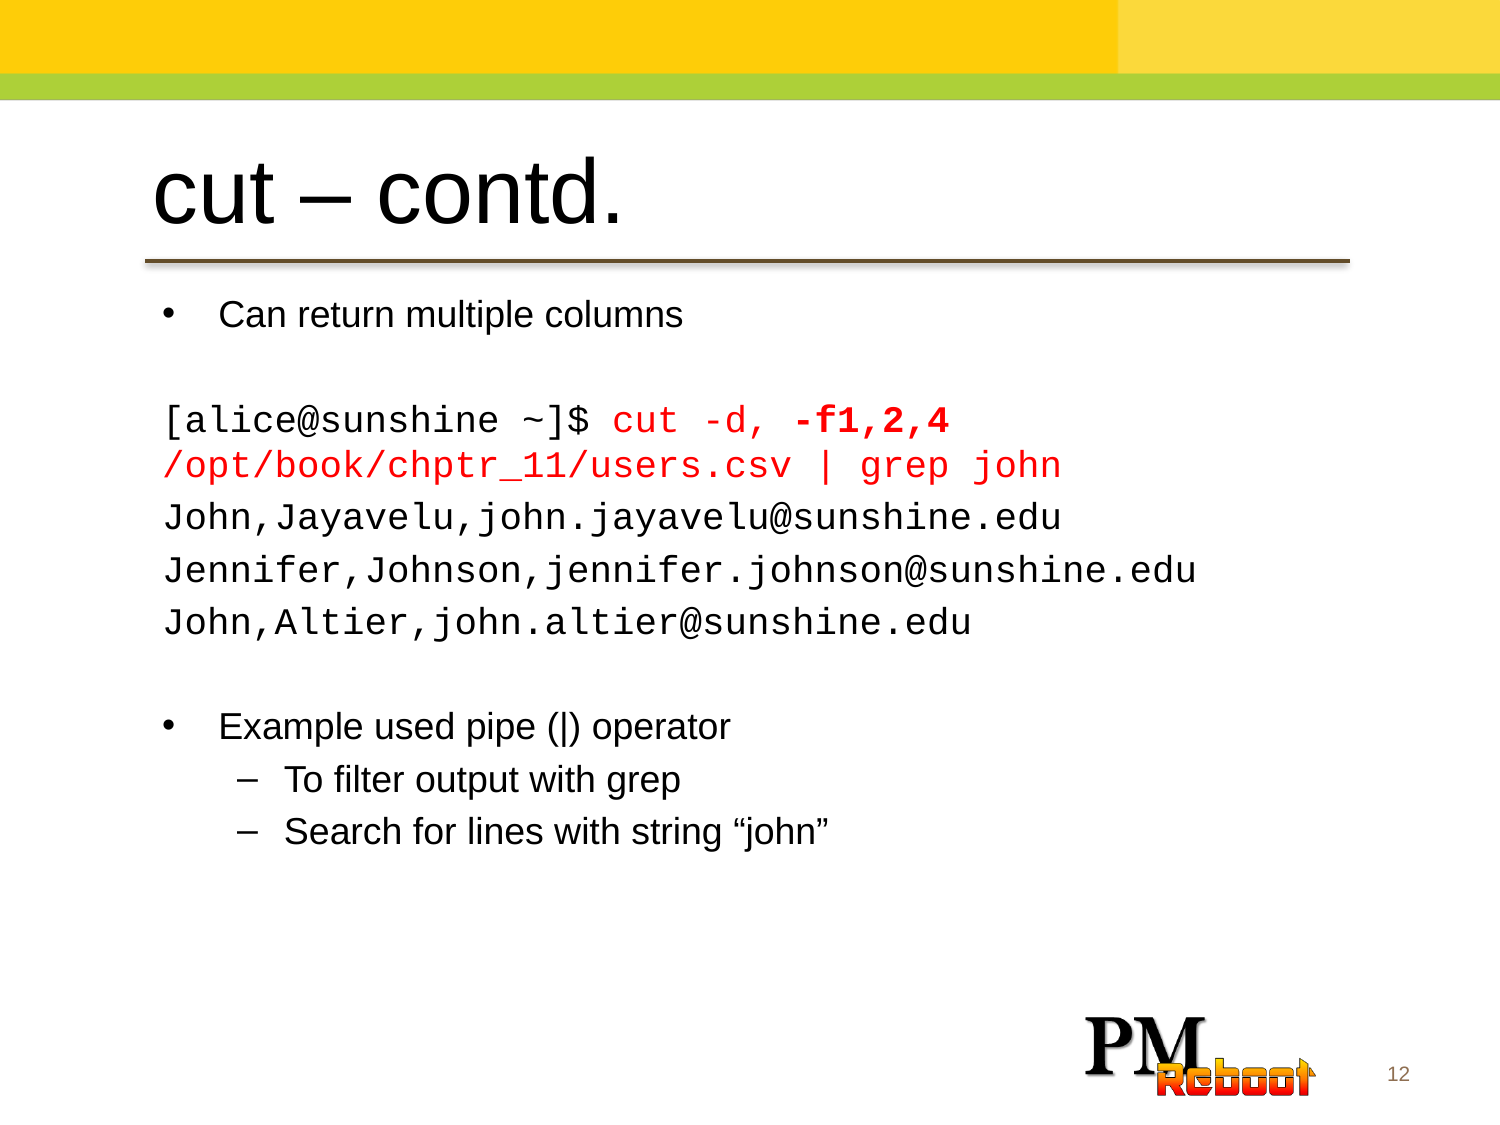

cut – contd.
Can return multiple columns

[alice@sunshine ~]$ cut -d, -f1,2,4 /opt/book/chptr_11/users.csv | grep john
John,Jayavelu,john.jayavelu@sunshine.edu
Jennifer,Johnson,jennifer.johnson@sunshine.edu
John,Altier,john.altier@sunshine.edu

Example used pipe (|) operator
To filter output with grep
Search for lines with string “john”
12